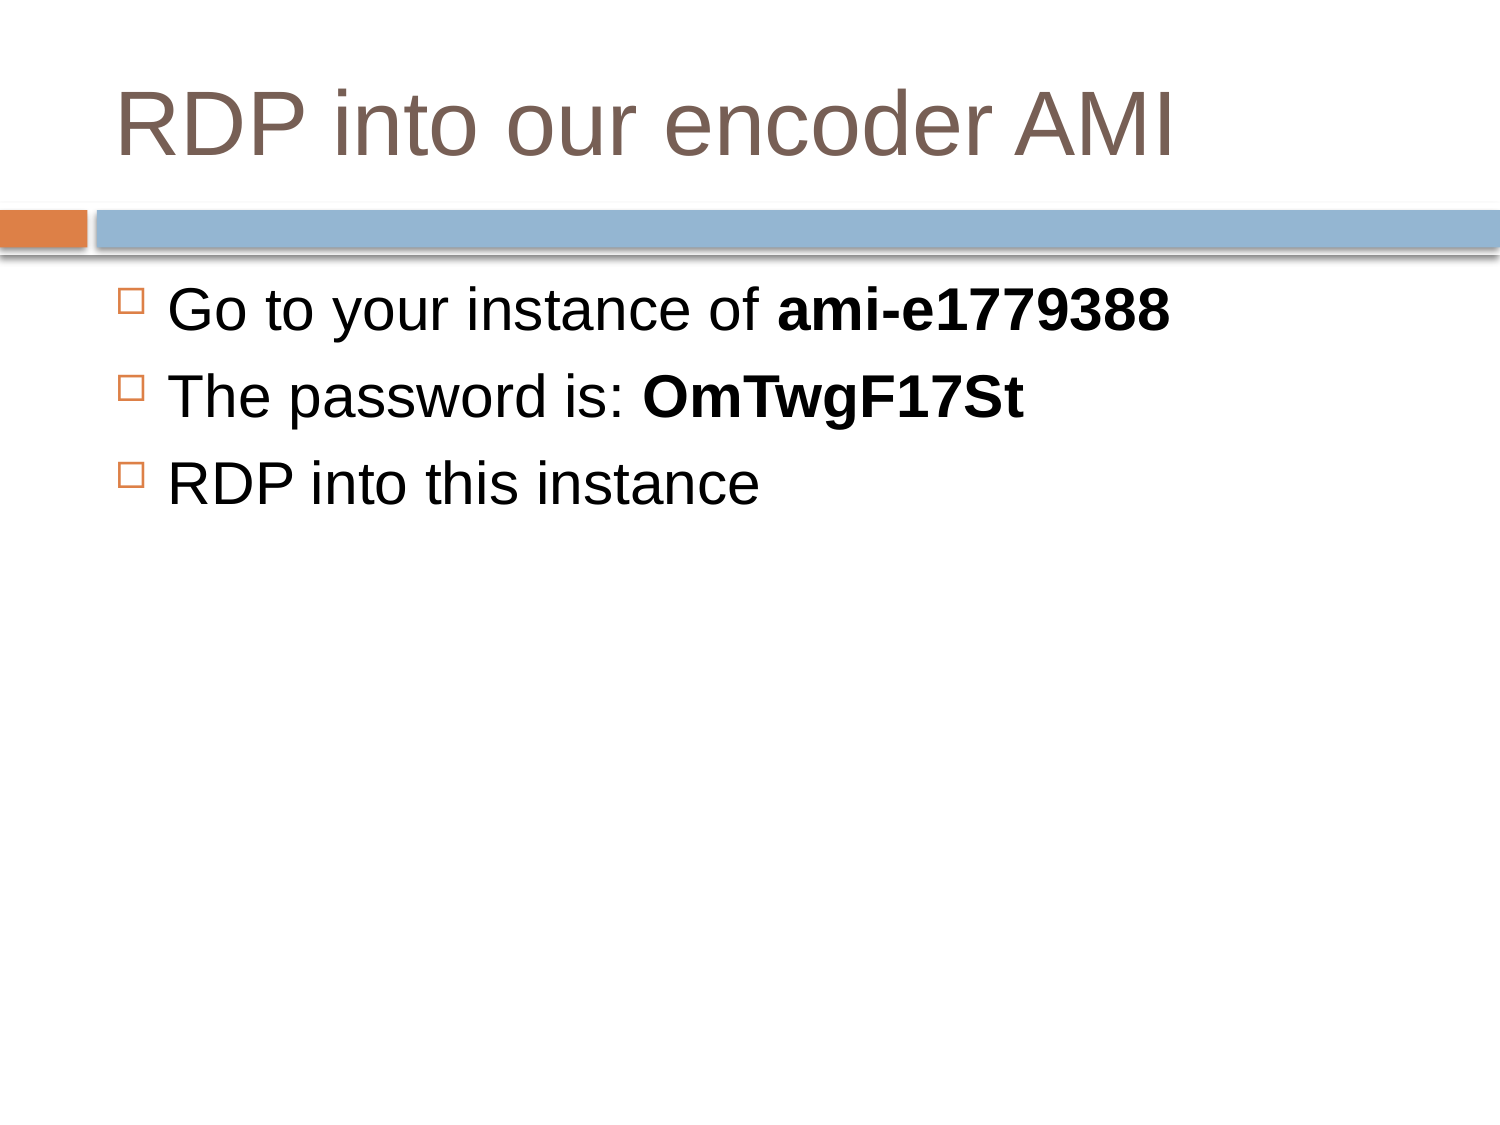

# RDP into our encoder AMI
Go to your instance of ami-e1779388
The password is: OmTwgF17St
RDP into this instance